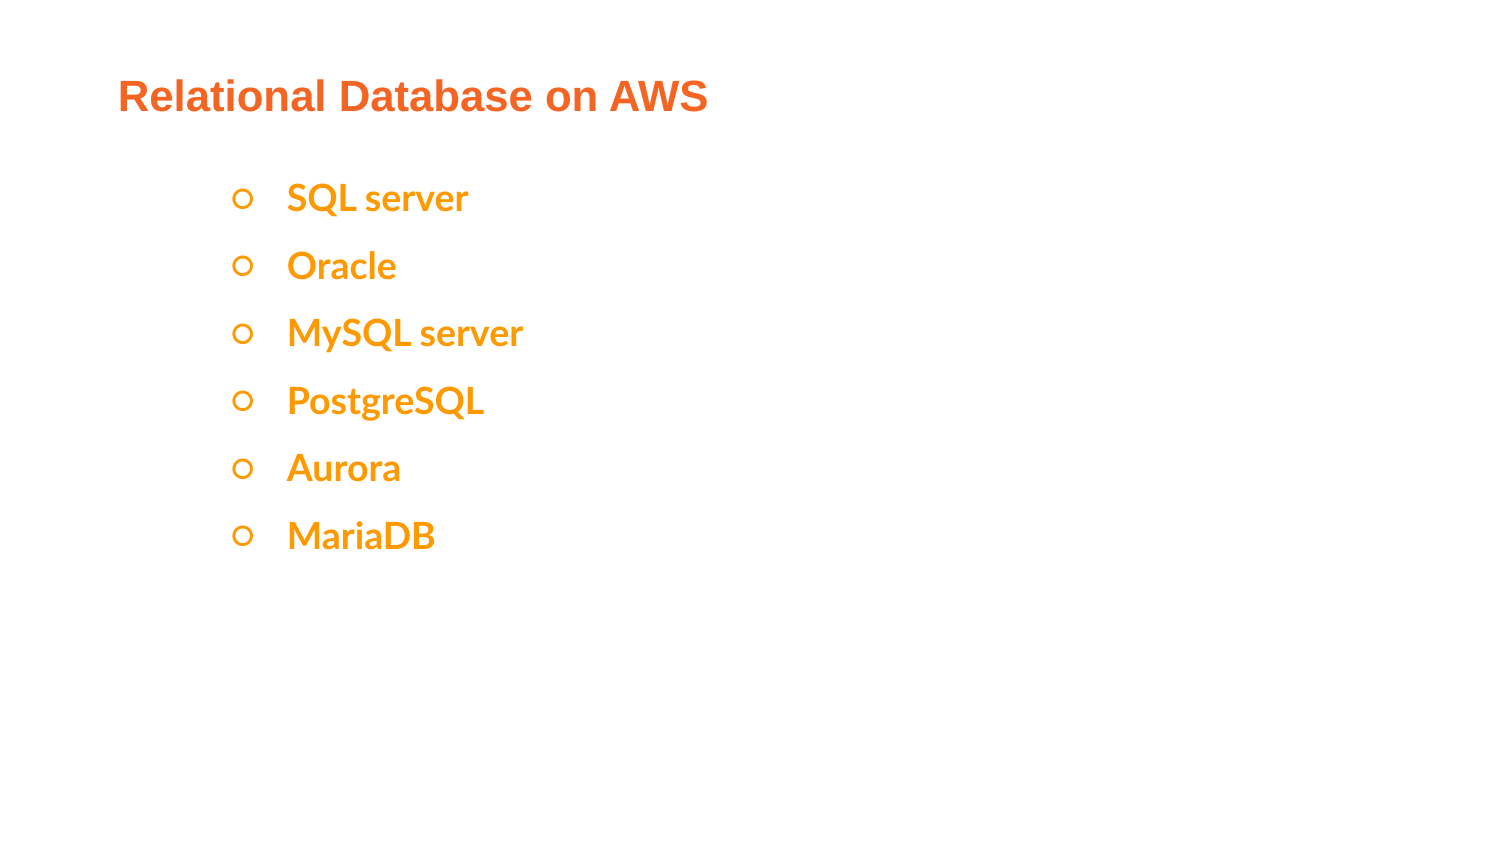

Relational Database on AWS
SQL server
Oracle
MySQL server
PostgreSQL
Aurora
MariaDB